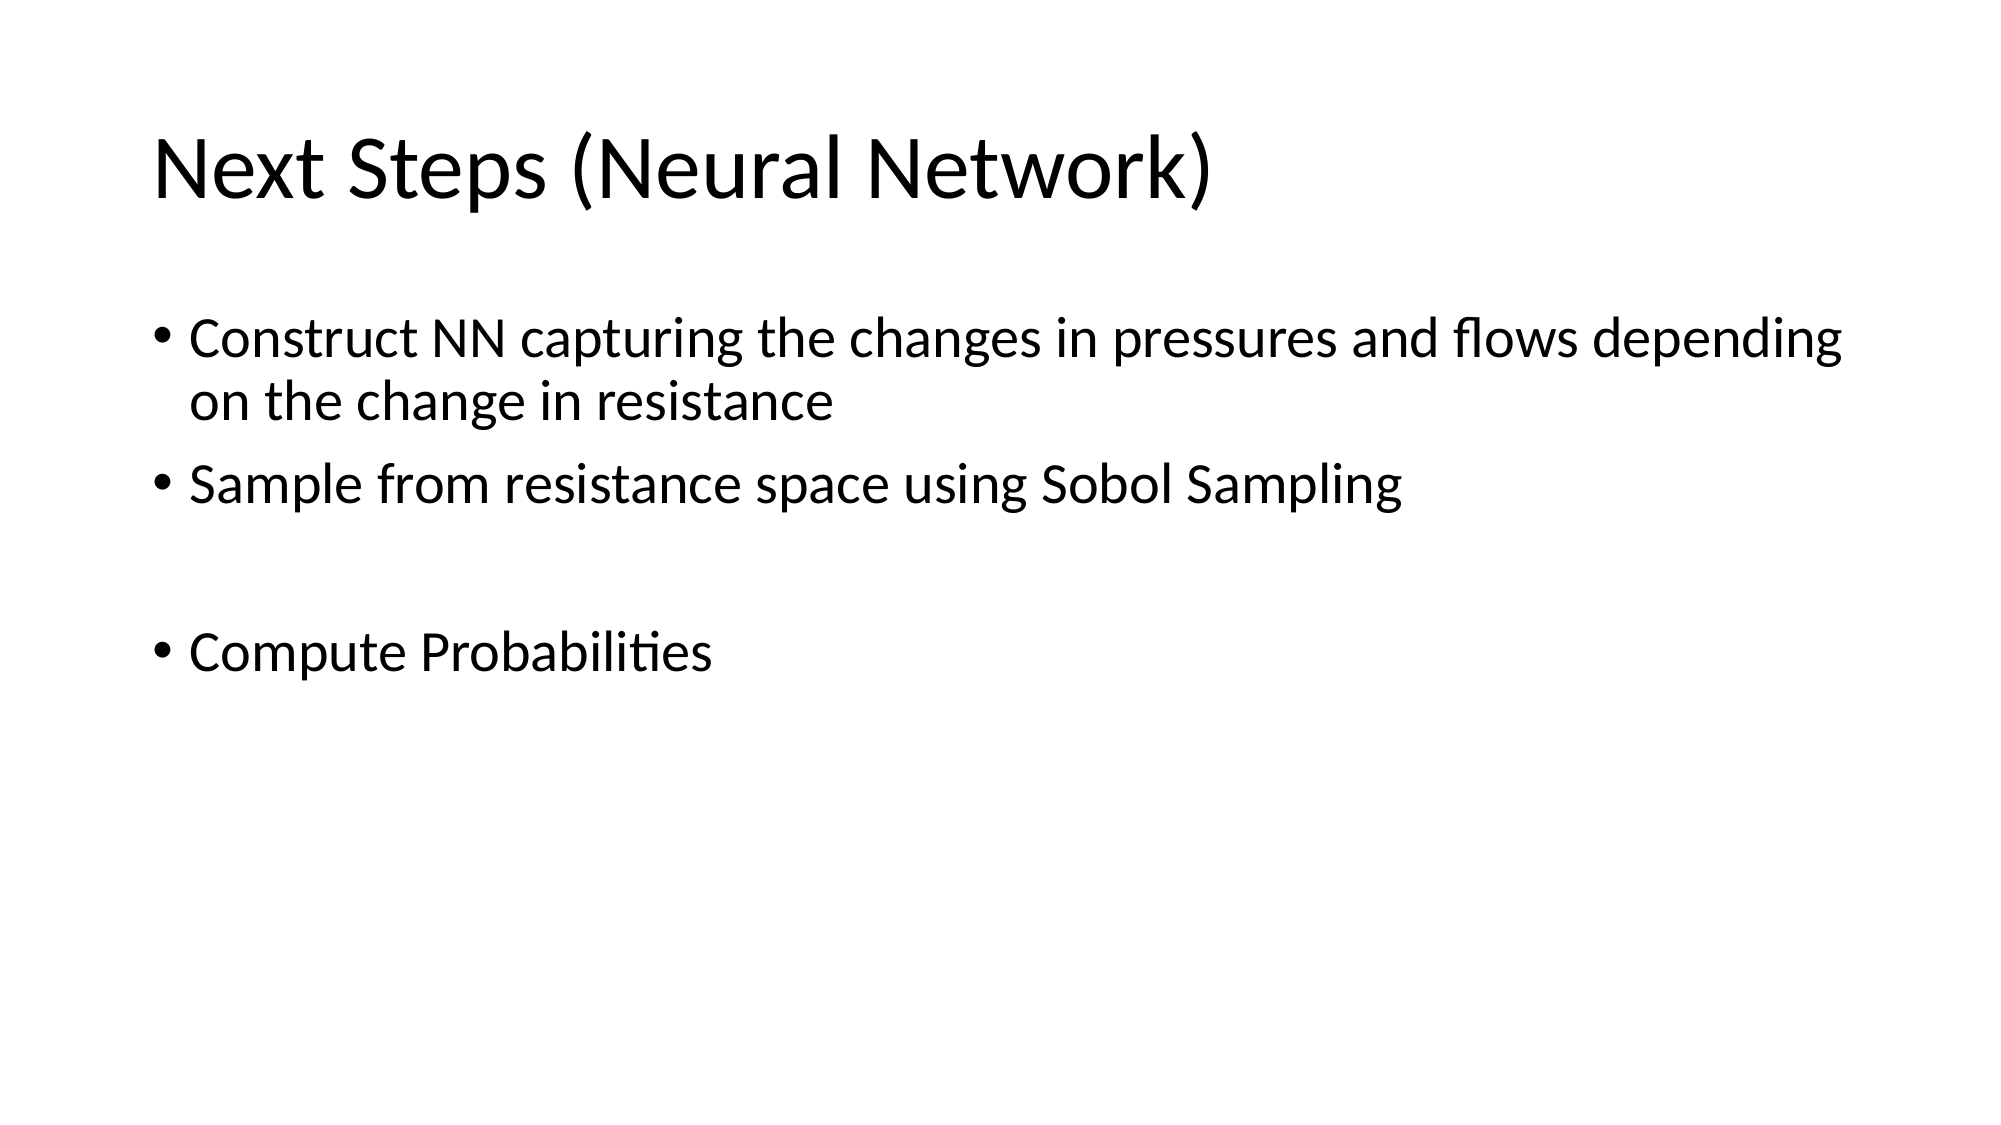

# Next Steps (Neural Network)
Construct NN capturing the changes in pressures and flows depending on the change in resistance
Sample from resistance space using Sobol Sampling

Compute Probabilities